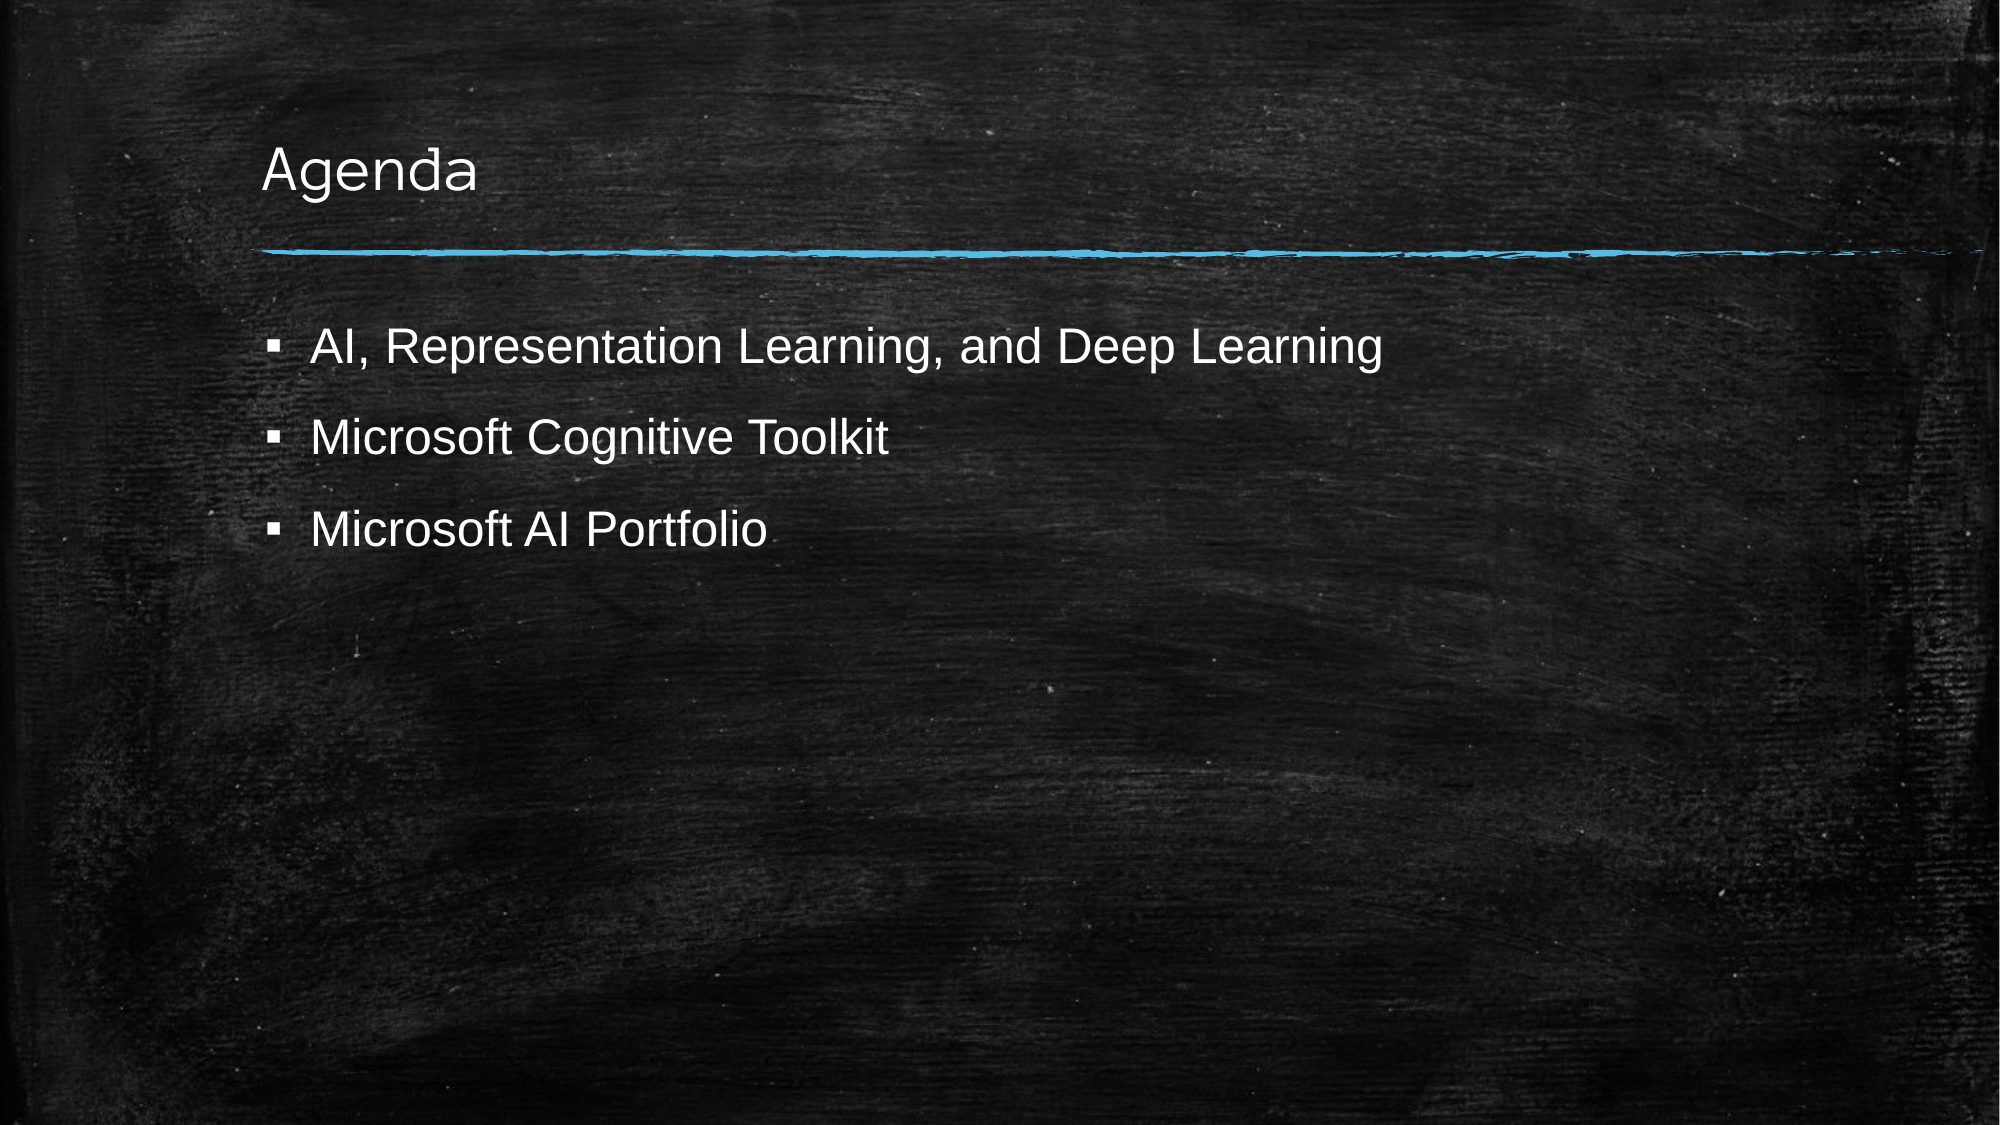

# Agenda
AI, Representation Learning, and Deep Learning
Microsoft Cognitive Toolkit
Microsoft AI Portfolio